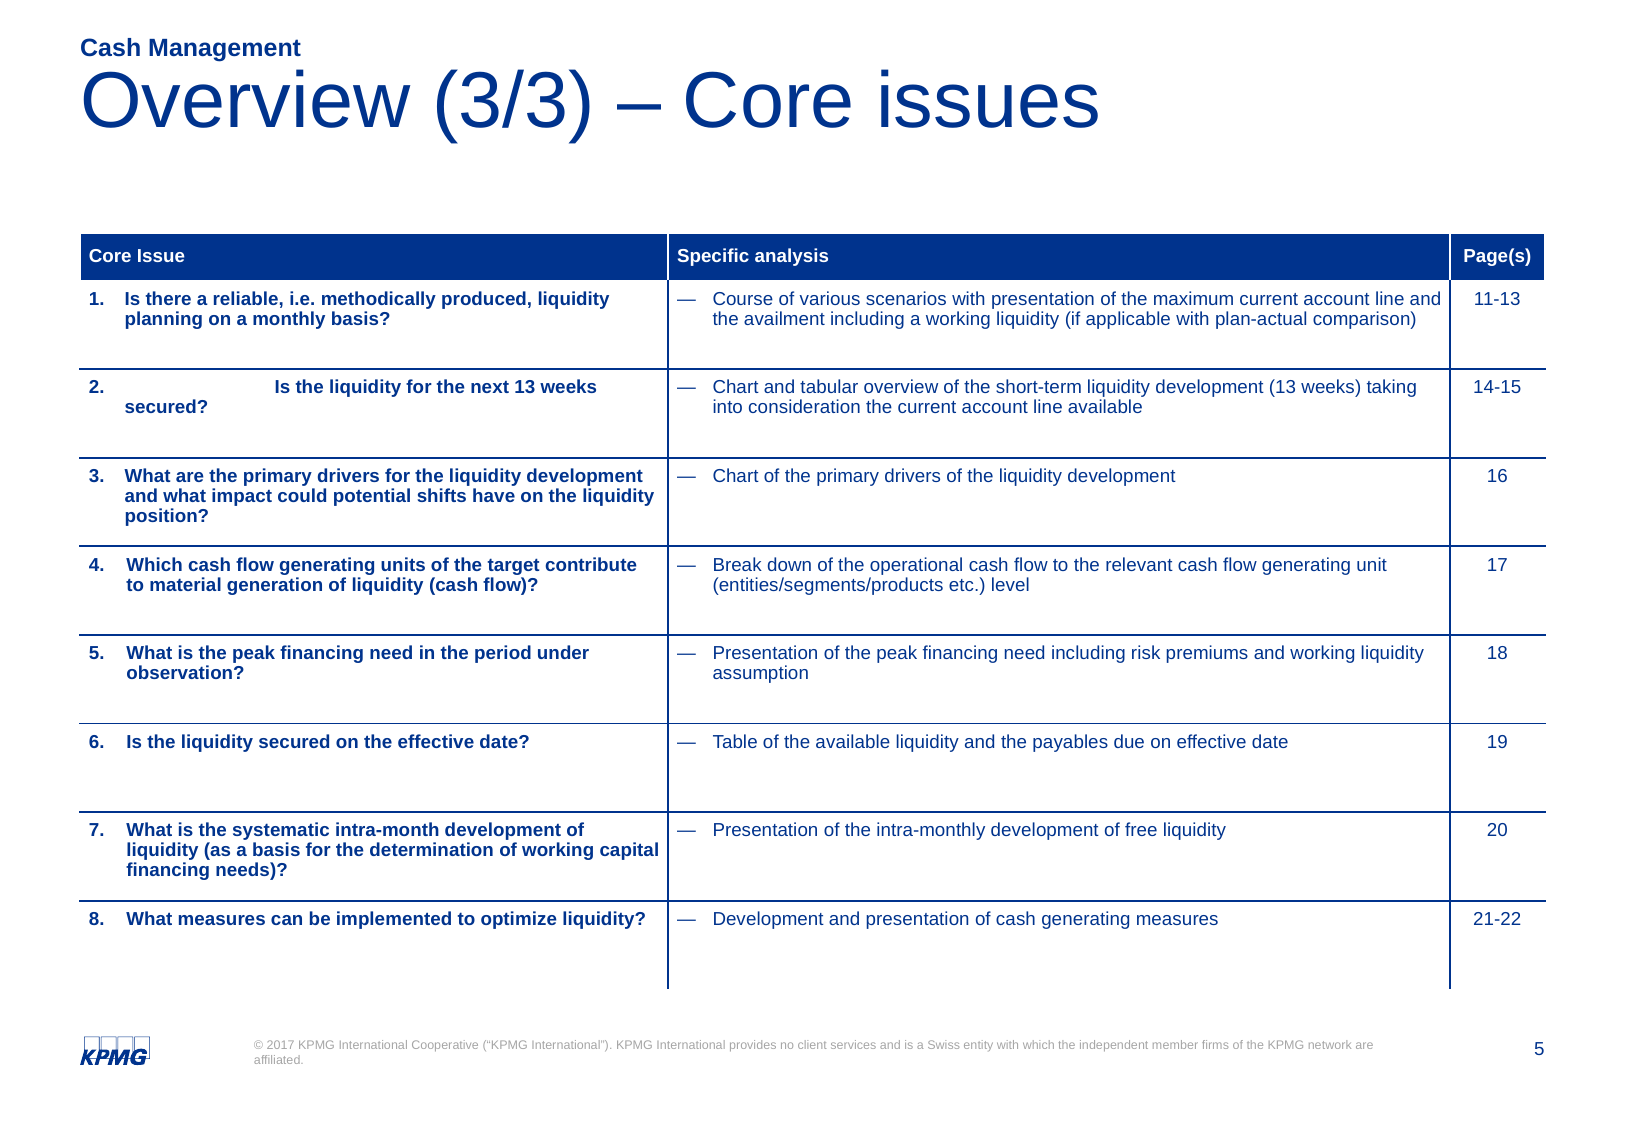

Cash Management
# Overview (3/3) – Core issues
| Core Issue | Specific analysis | Page(s) |
| --- | --- | --- |
| Is there a reliable, i.e. methodically produced, liquidity planning on a monthly basis? | Course of various scenarios with presentation of the maximum current account line and the availment including a working liquidity (if applicable with plan-actual comparison) | 11-13 |
| 2. Is the liquidity for the next 13 weeks secured? | Chart and tabular overview of the short-term liquidity development (13 weeks) taking into consideration the current account line available | 14-15 |
| What are the primary drivers for the liquidity development and what impact could potential shifts have on the liquidity position? | Chart of the primary drivers of the liquidity development | 16 |
| Which cash flow generating units of the target contribute to material generation of liquidity (cash flow)? | Break down of the operational cash flow to the relevant cash flow generating unit (entities/segments/products etc.) level | 17 |
| What is the peak financing need in the period under observation? | Presentation of the peak financing need including risk premiums and working liquidity assumption | 18 |
| Is the liquidity secured on the effective date? | Table of the available liquidity and the payables due on effective date | 19 |
| What is the systematic intra-month development of liquidity (as a basis for the determination of working capital financing needs)? | Presentation of the intra-monthly development of free liquidity | 20 |
| What measures can be implemented to optimize liquidity? | Development and presentation of cash generating measures | 21-22 |